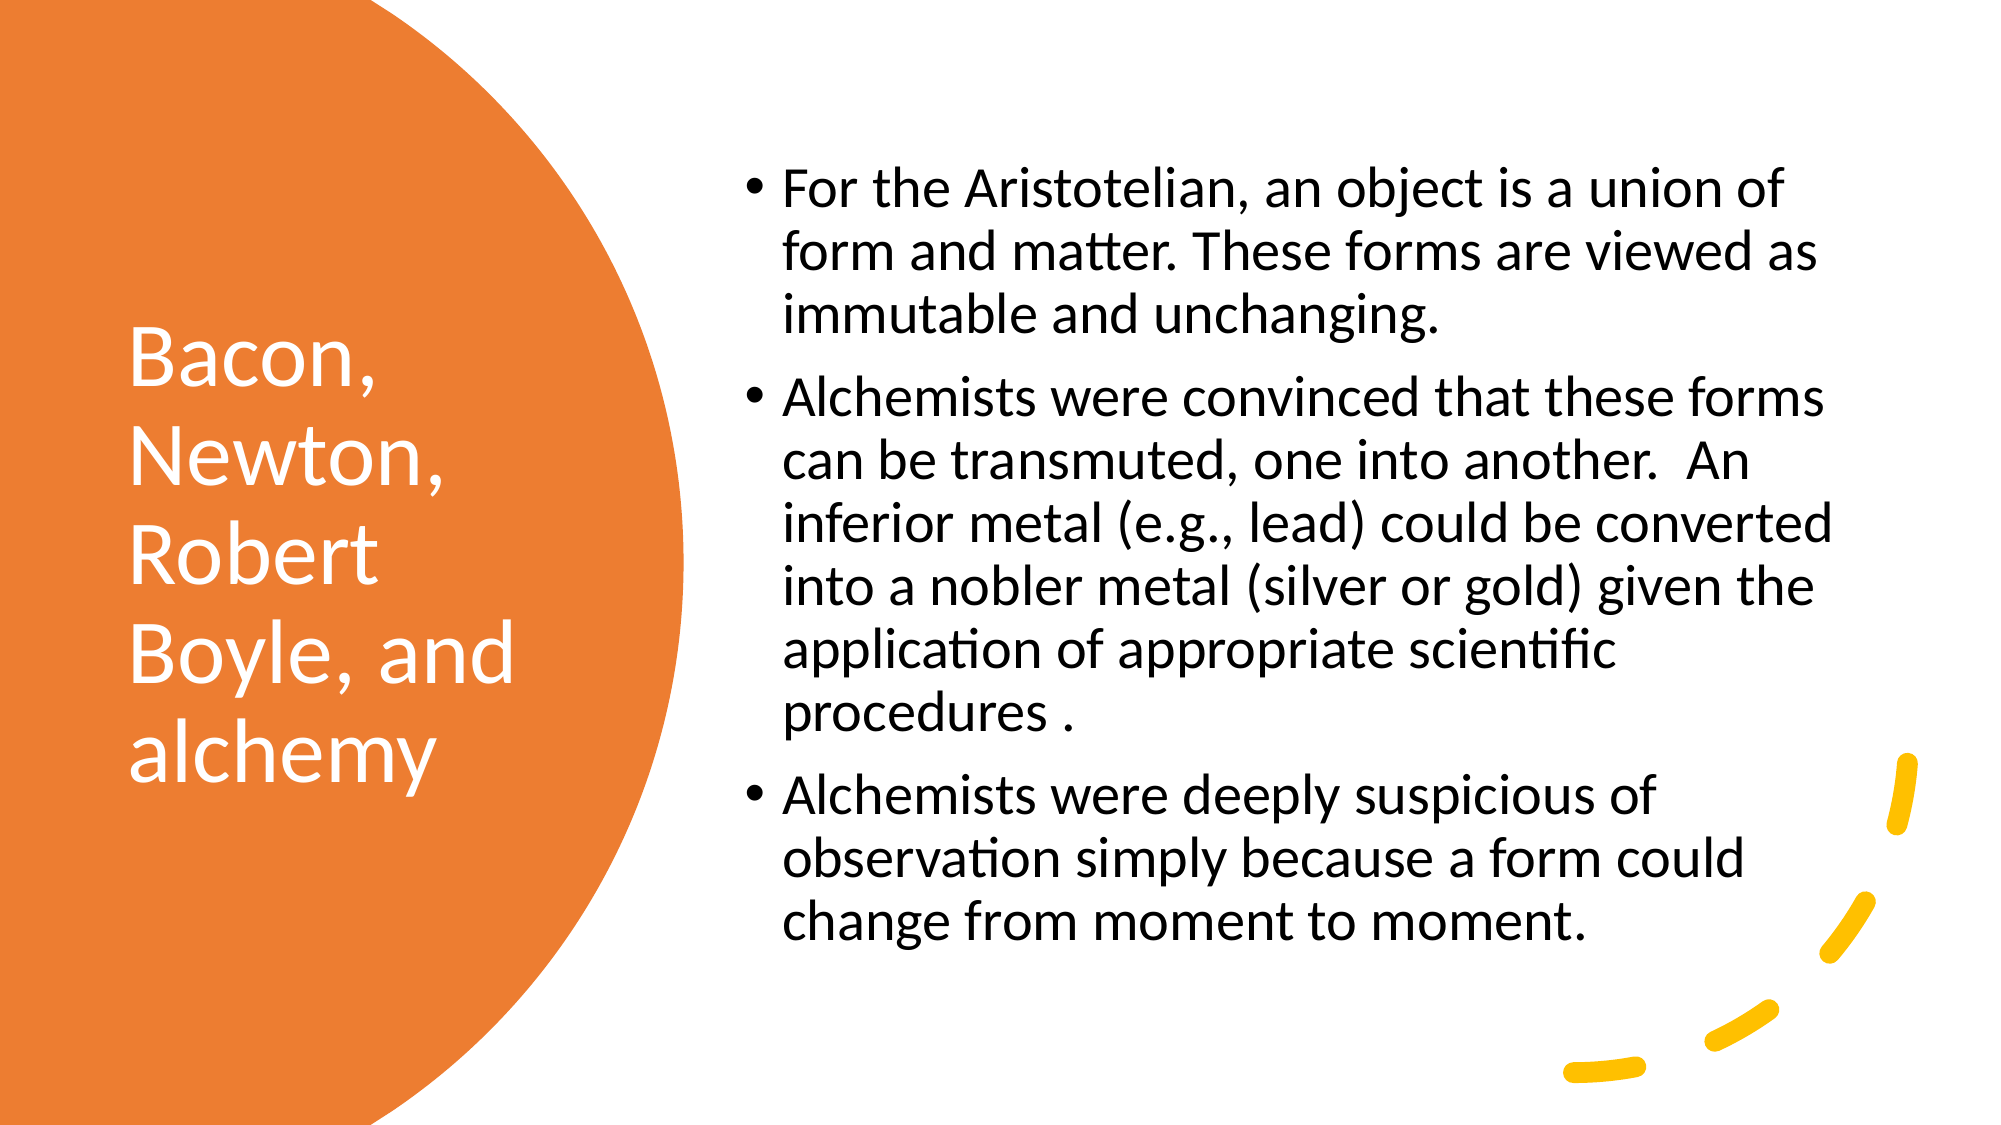

For the Aristotelian, an object is a union of form and matter. These forms are viewed as immutable and unchanging.
Alchemists were convinced that these forms can be transmuted, one into another.  An inferior metal (e.g., lead) could be converted into a nobler metal (silver or gold) given the application of appropriate scientific procedures .
Alchemists were deeply suspicious of observation simply because a form could change from moment to moment.
# Bacon, Newton, Robert Boyle, and alchemy